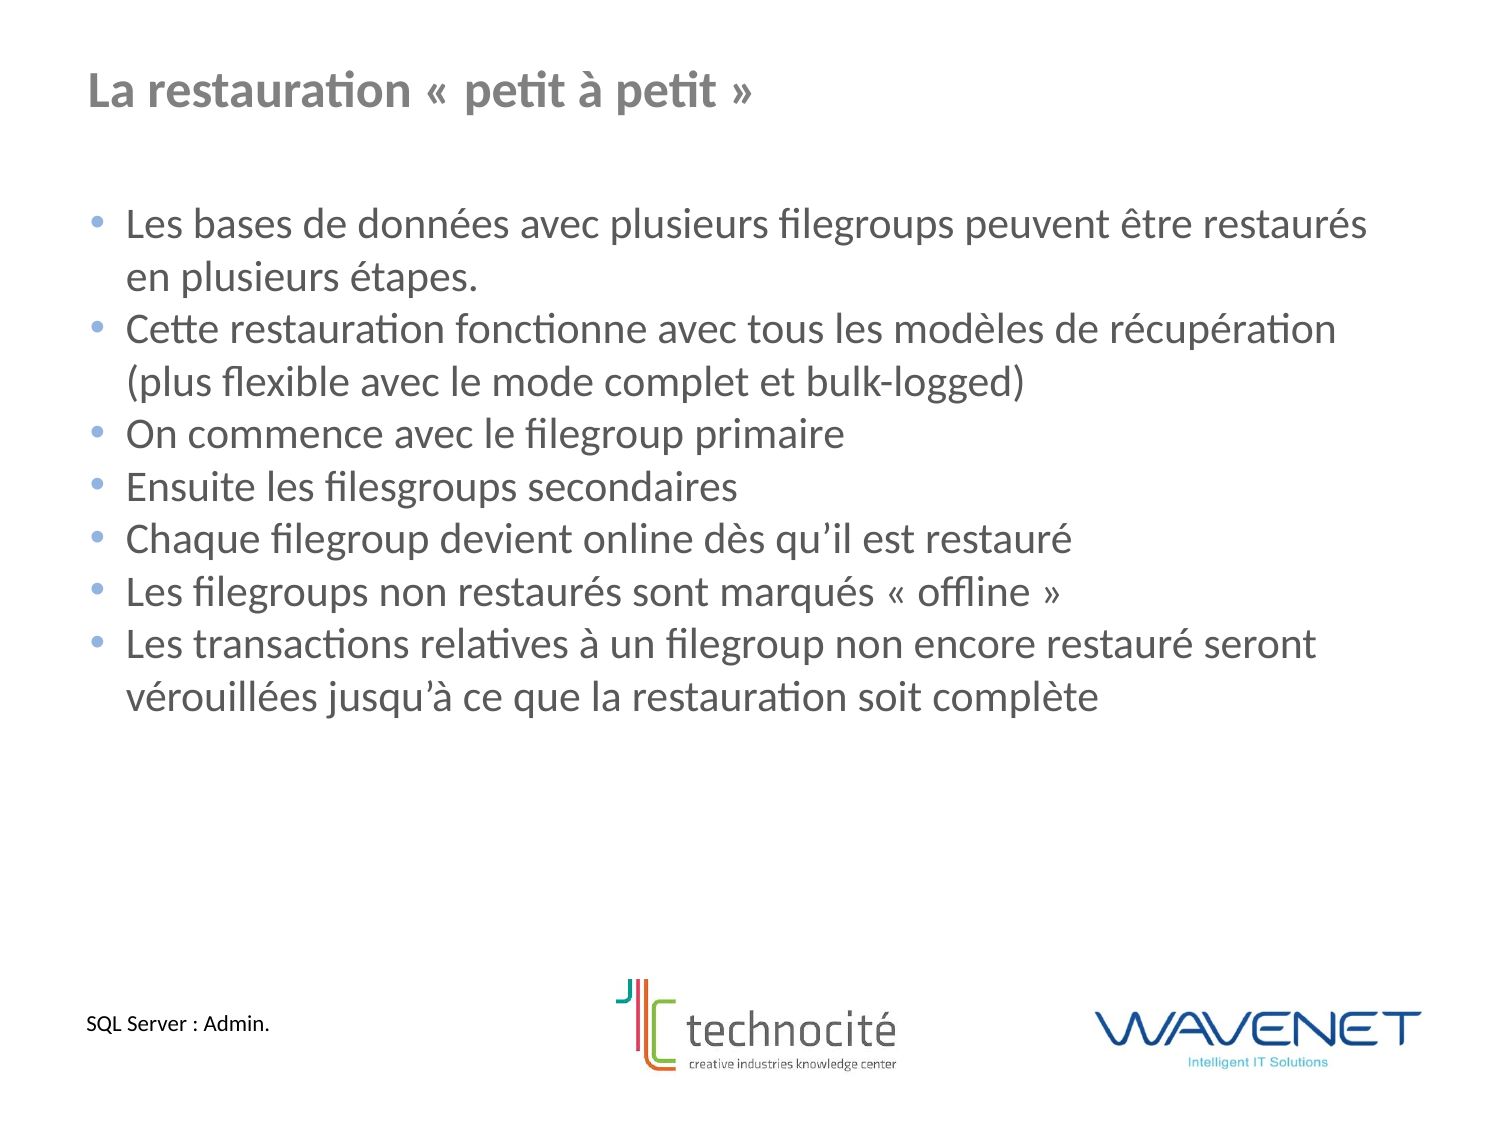

La restauration « petit à petit »
Les bases de données avec plusieurs filegroups peuvent être restaurés en plusieurs étapes.
Cette restauration fonctionne avec tous les modèles de récupération (plus flexible avec le mode complet et bulk-logged)
On commence avec le filegroup primaire
Ensuite les filesgroups secondaires
Chaque filegroup devient online dès qu’il est restauré
Les filegroups non restaurés sont marqués « offline »
Les transactions relatives à un filegroup non encore restauré seront vérouillées jusqu’à ce que la restauration soit complète
SQL Server : Admin.